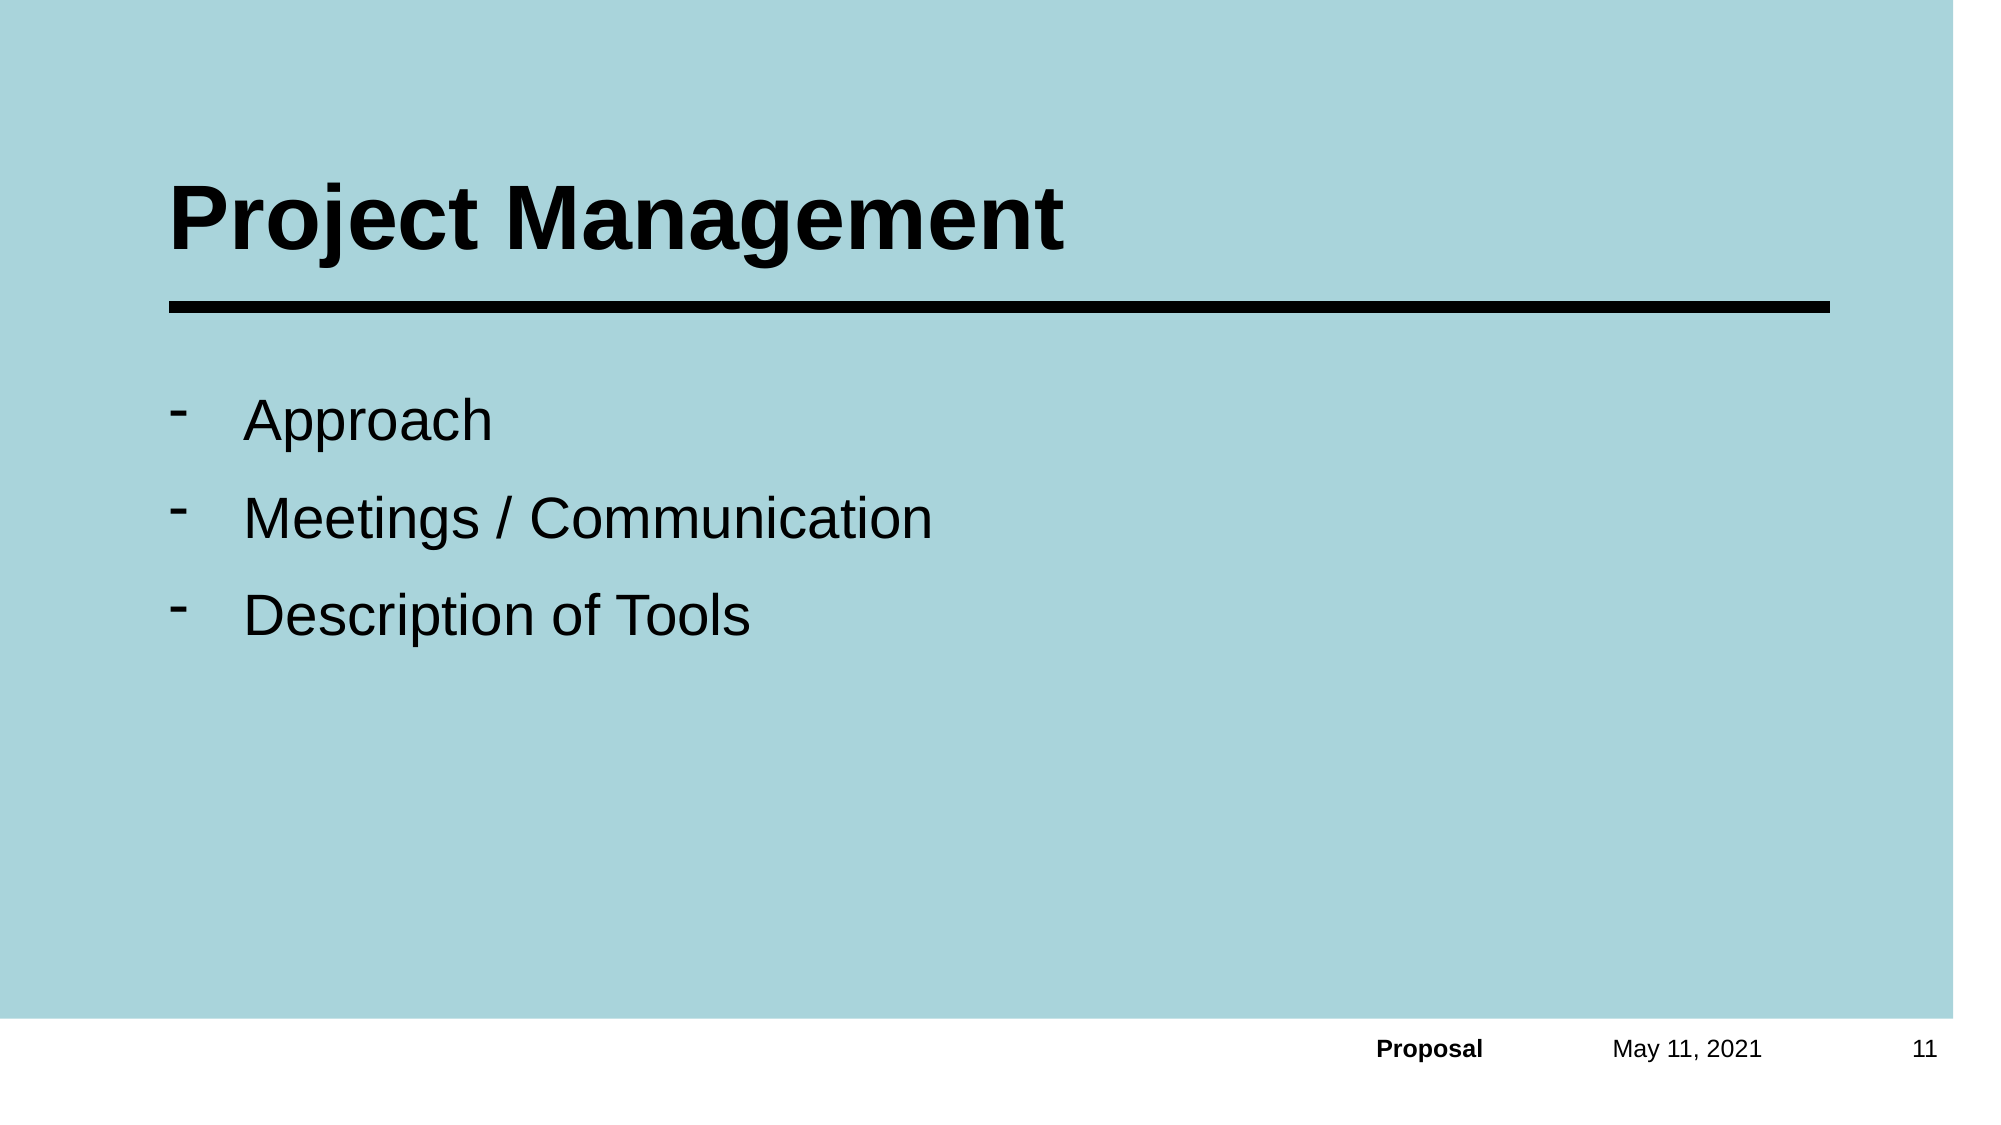

# Project Management
Approach
Meetings / Communication
Description of Tools

May 11, 2021
11
Proposal